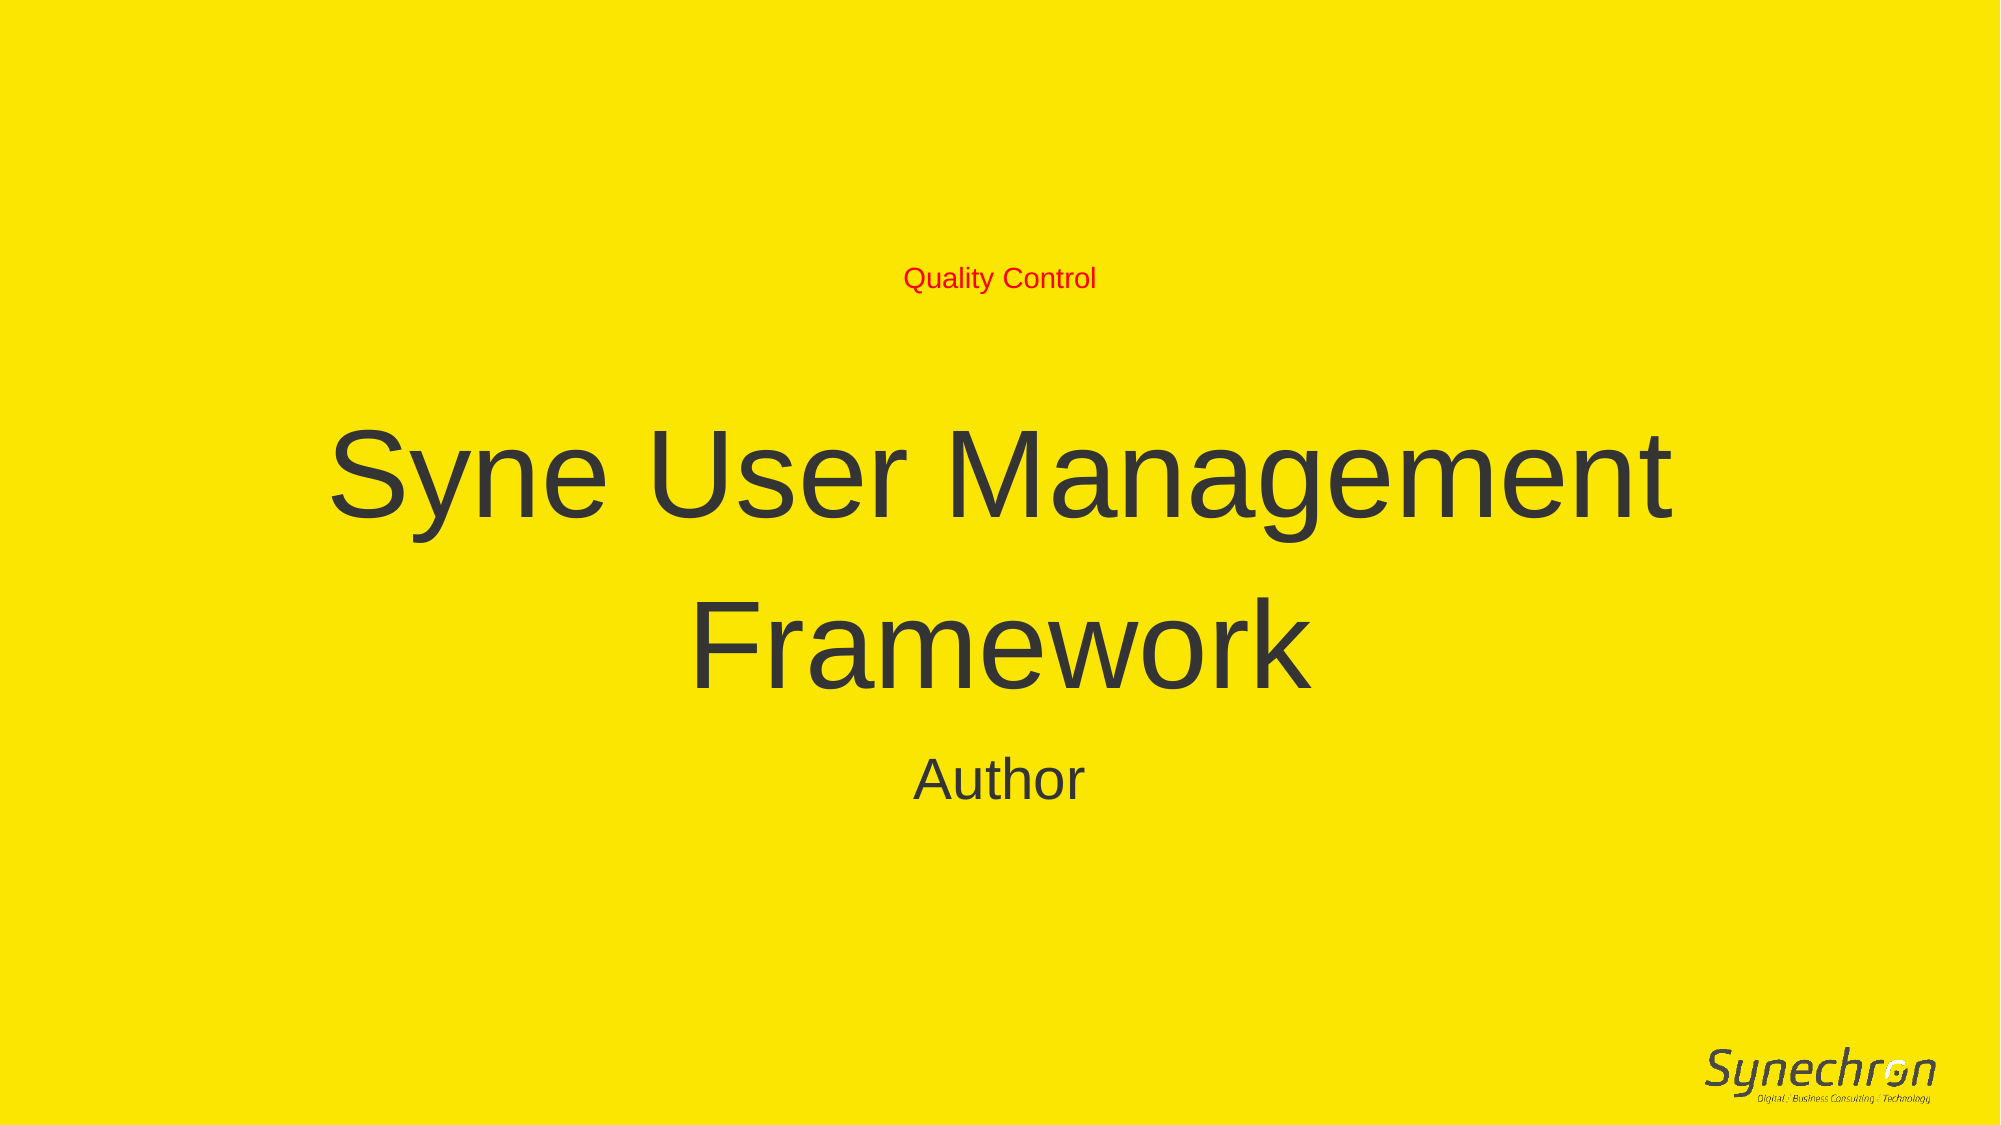

Quality Control
# Syne User Management Framework
Author